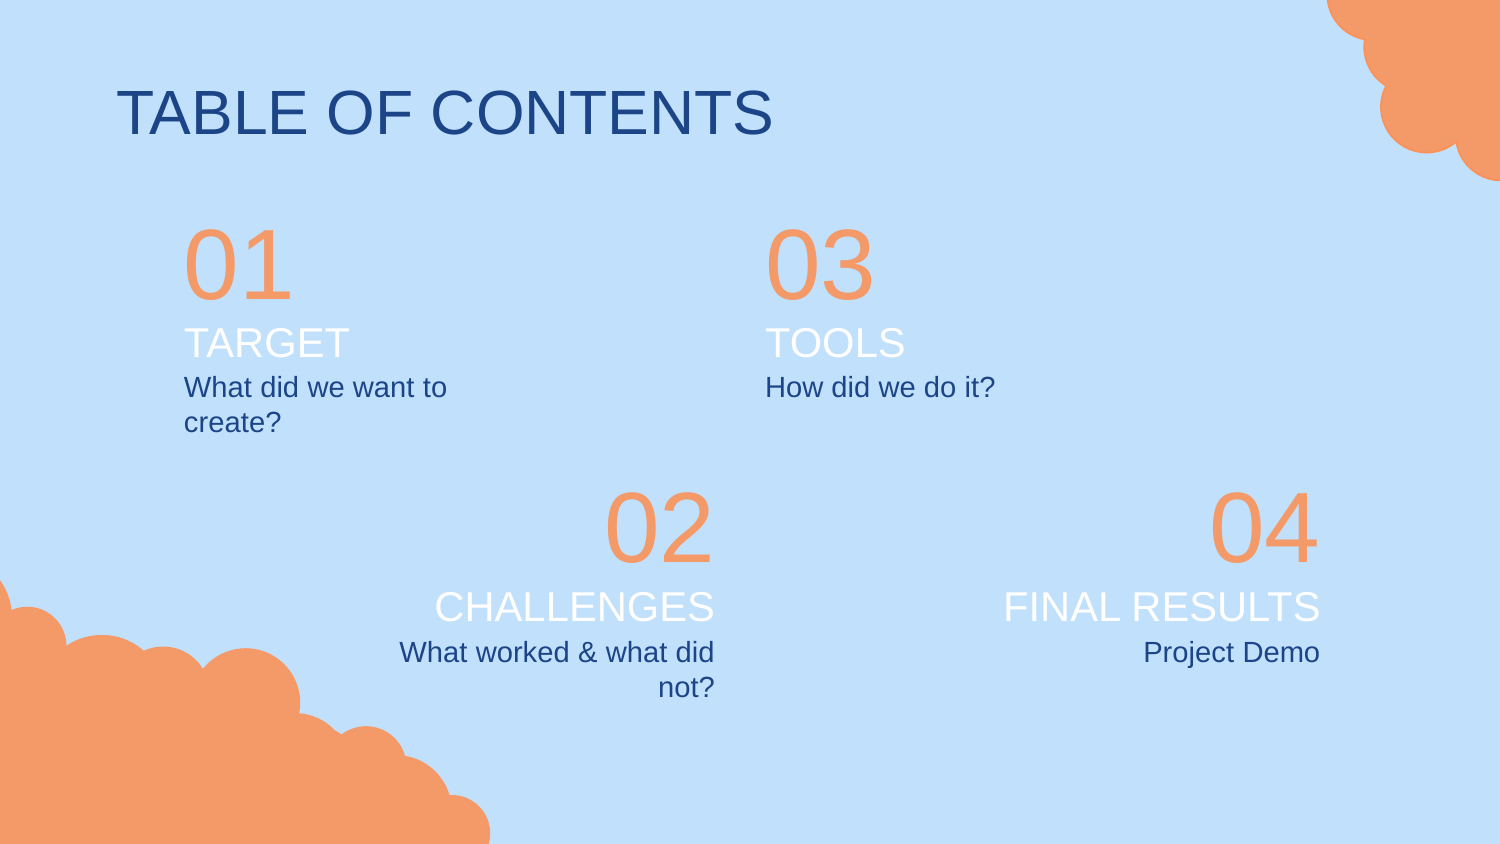

TABLE OF CONTENTS
01
03
# TARGET
TOOLS
What did we want to create?
How did we do it?
02
04
CHALLENGES
FINAL RESULTS

What worked & what did not?
Project Demo